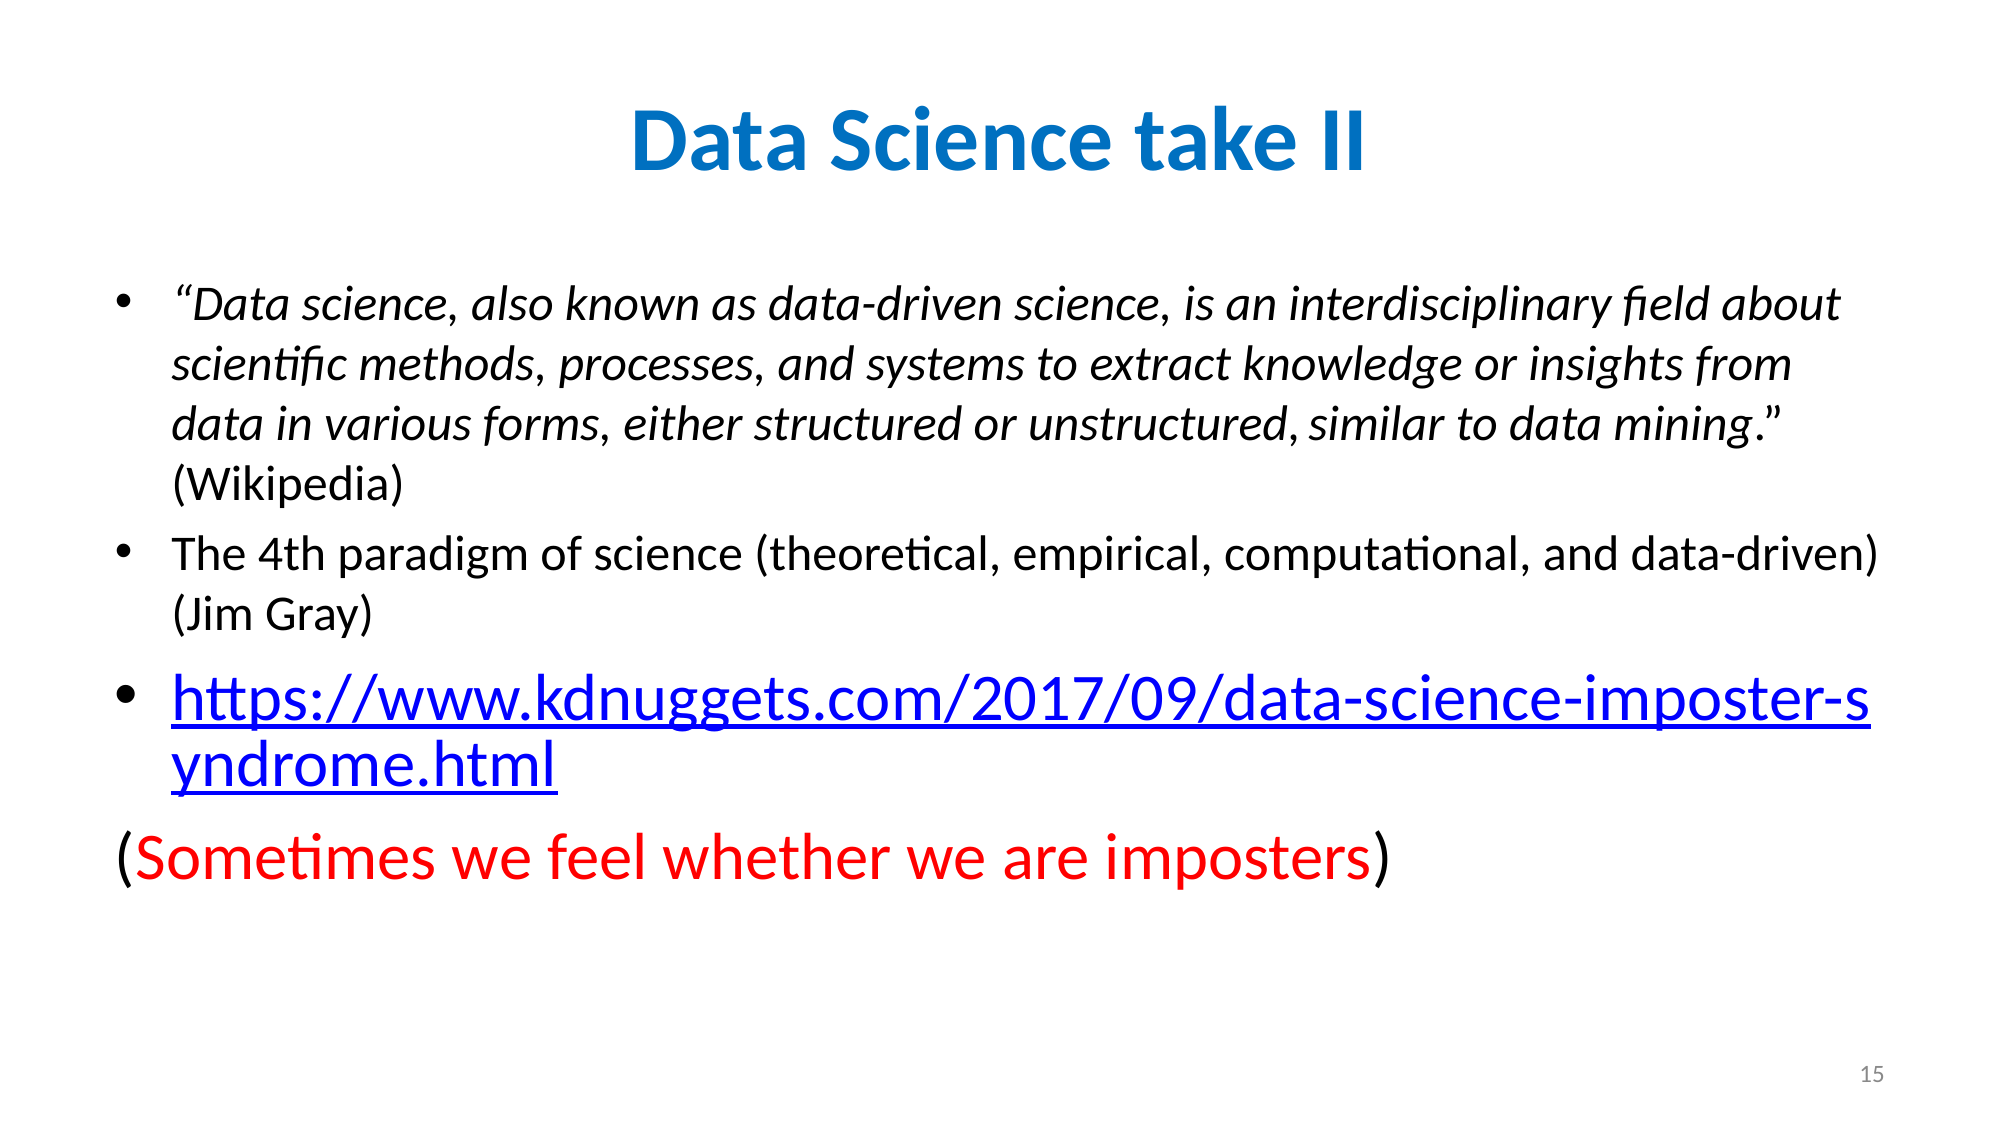

# Data Science take II
“Data science, also known as data-driven science, is an interdisciplinary field about scientific methods, processes, and systems to extract knowledge or insights from data in various forms, either structured or unstructured, similar to data mining.” (Wikipedia)
The 4th paradigm of science (theoretical, empirical, computational, and data-driven) (Jim Gray)
https://www.kdnuggets.com/2017/09/data-science-imposter-syndrome.html
(Sometimes we feel whether we are imposters)
15